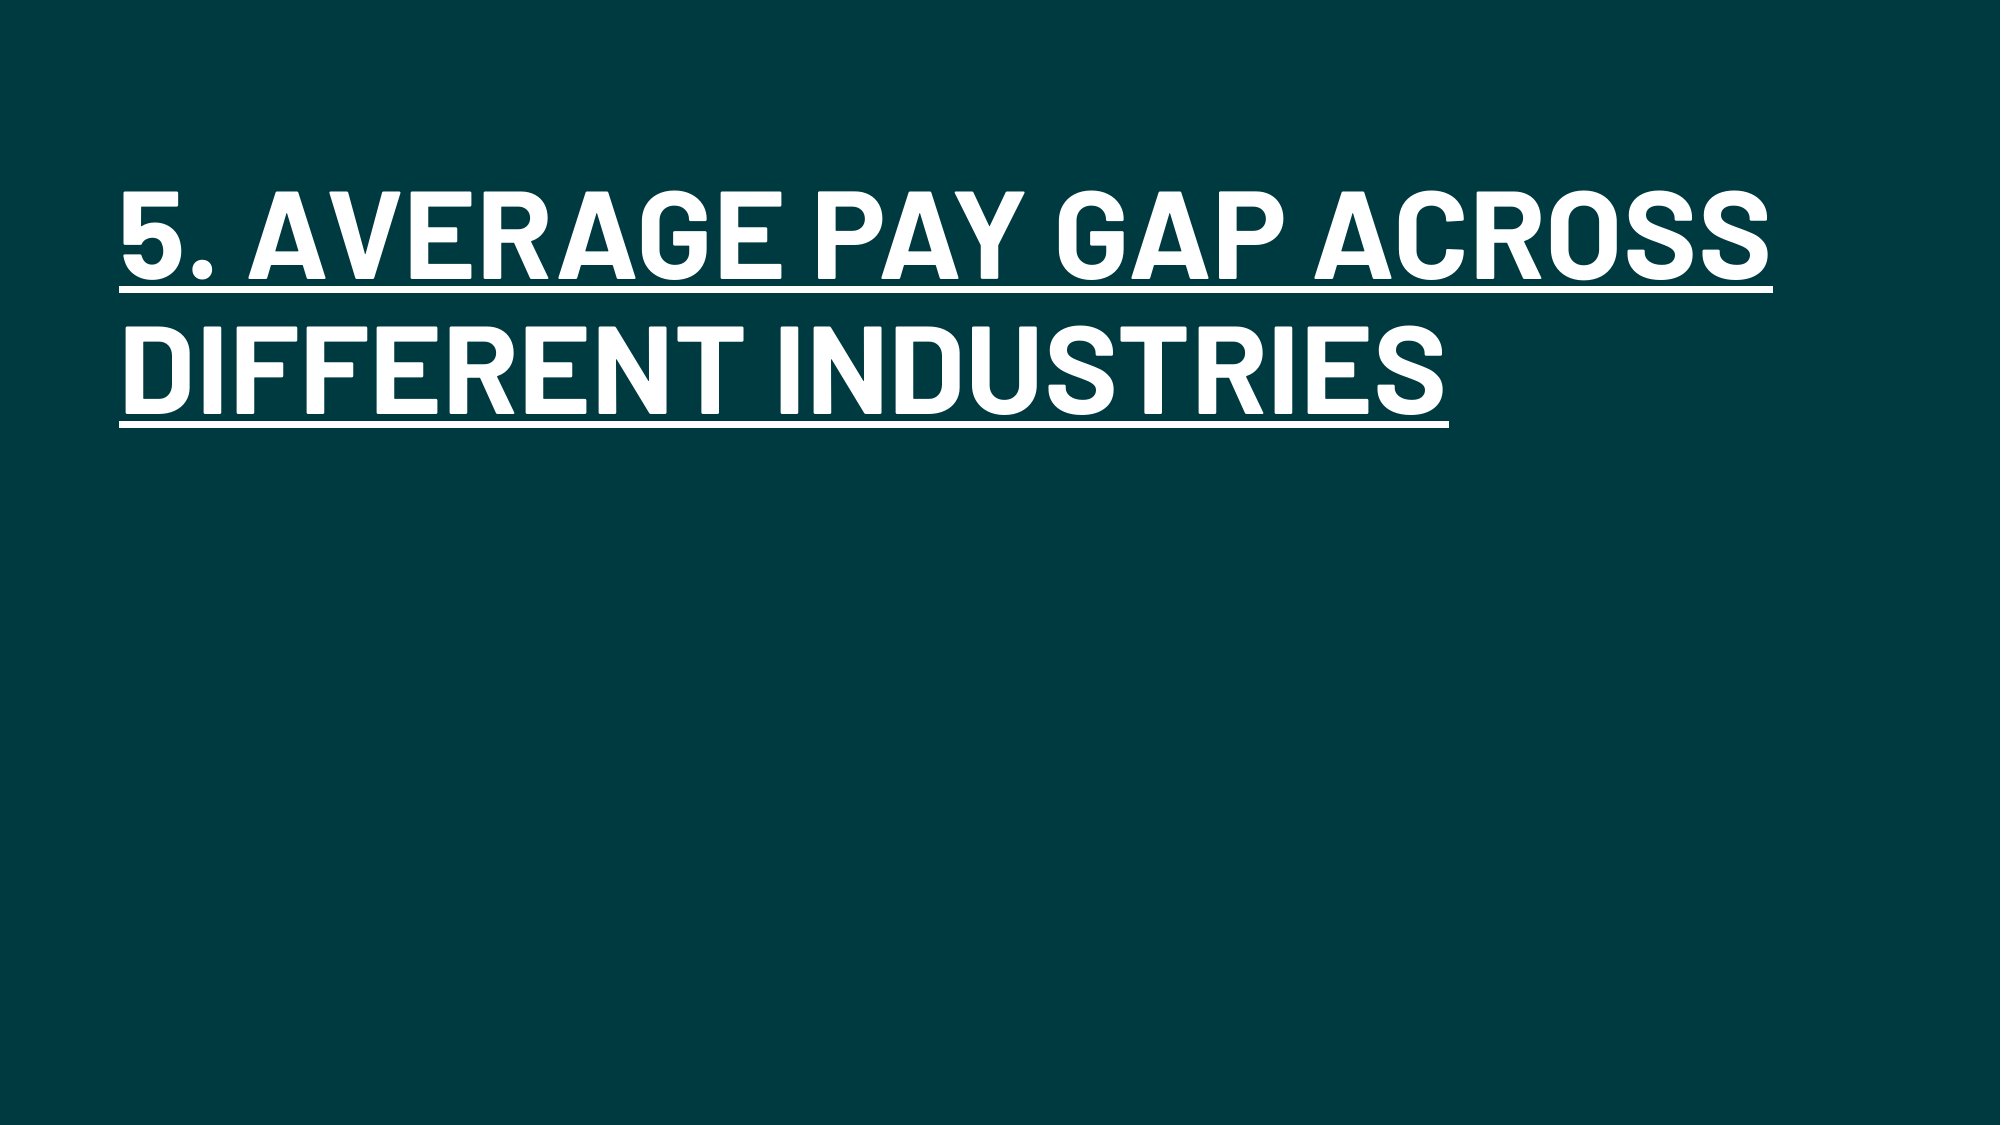

# 5. average pay gap across different industries